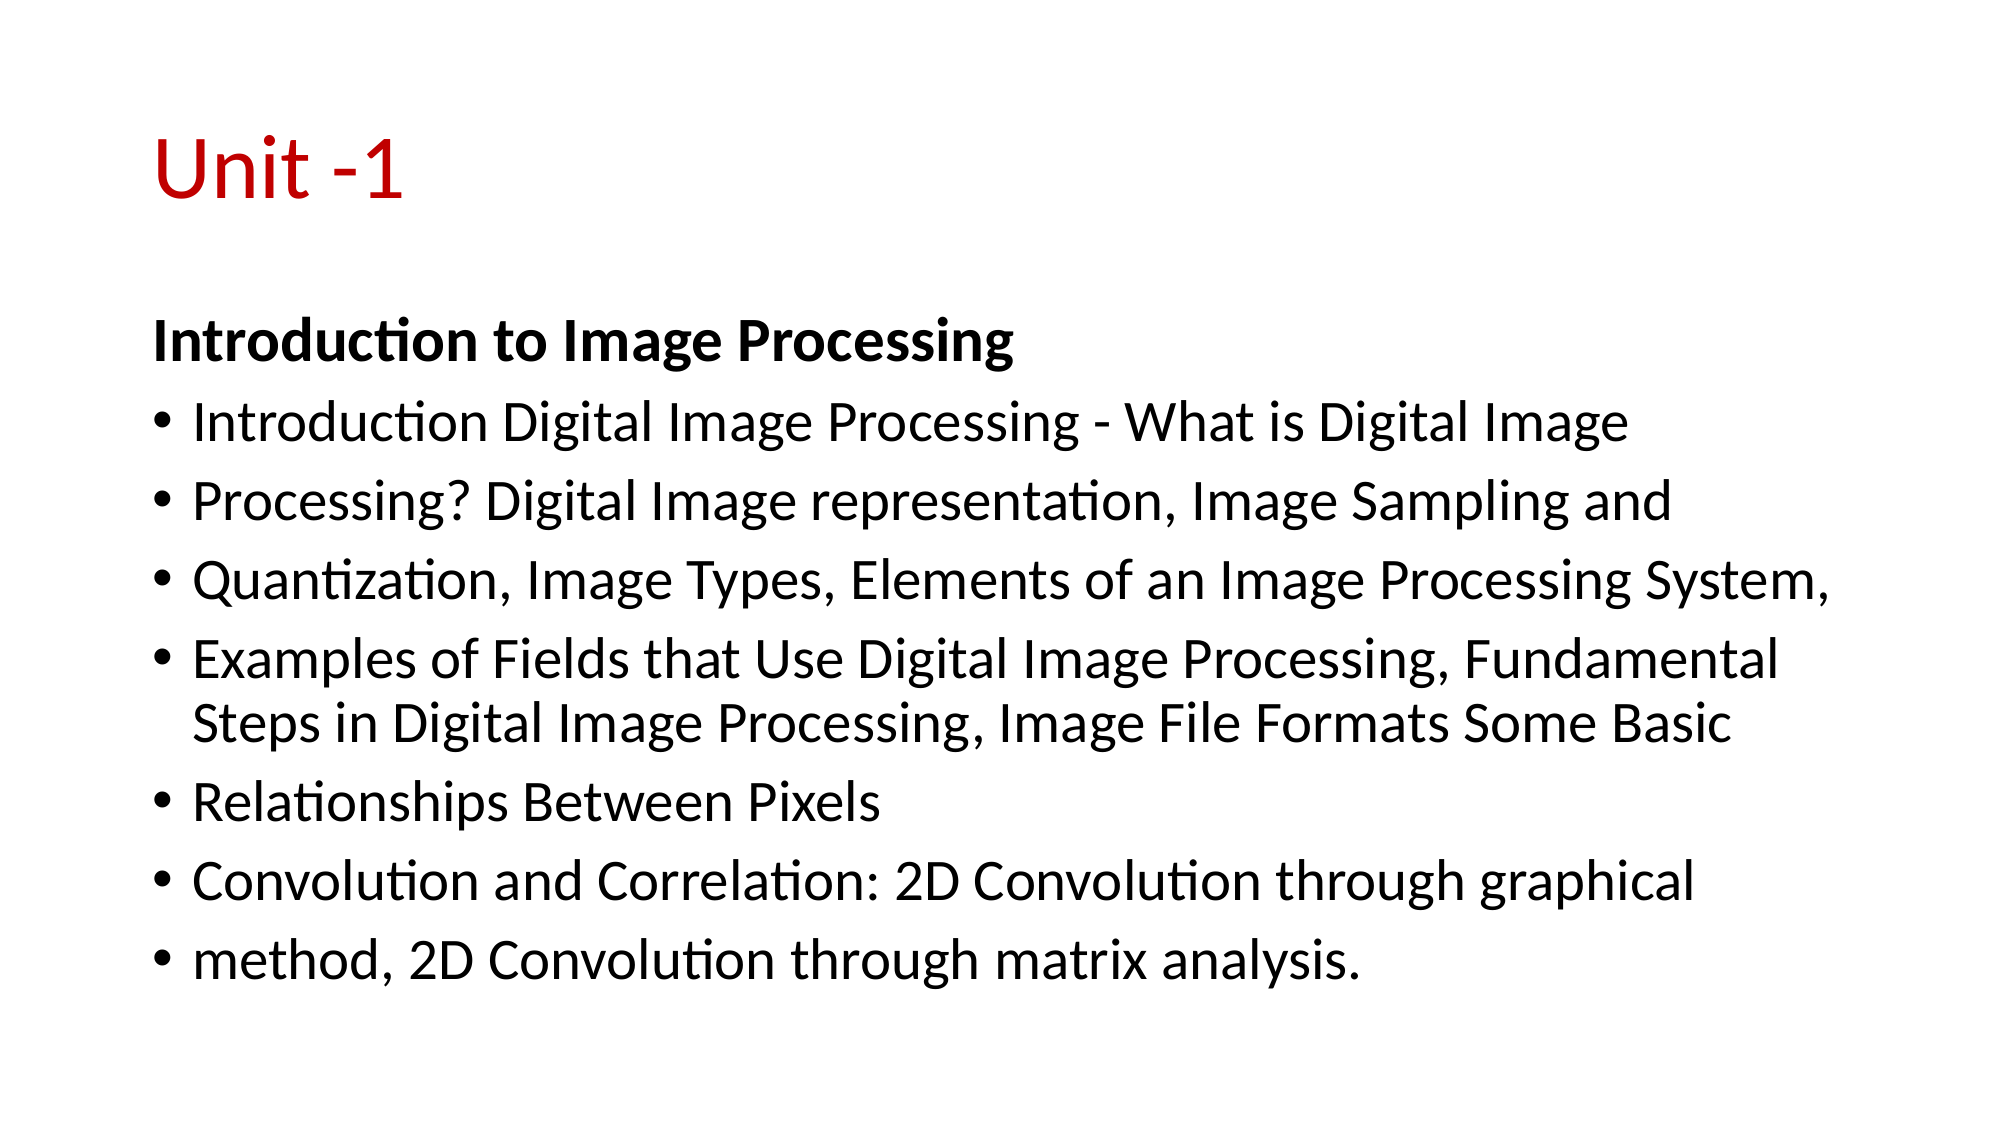

# Unit -1
Introduction to Image Processing
Introduction Digital Image Processing - What is Digital Image
Processing? Digital Image representation, Image Sampling and
Quantization, Image Types, Elements of an Image Processing System,
Examples of Fields that Use Digital Image Processing, Fundamental Steps in Digital Image Processing, Image File Formats Some Basic
Relationships Between Pixels
Convolution and Correlation: 2D Convolution through graphical
method, 2D Convolution through matrix analysis.